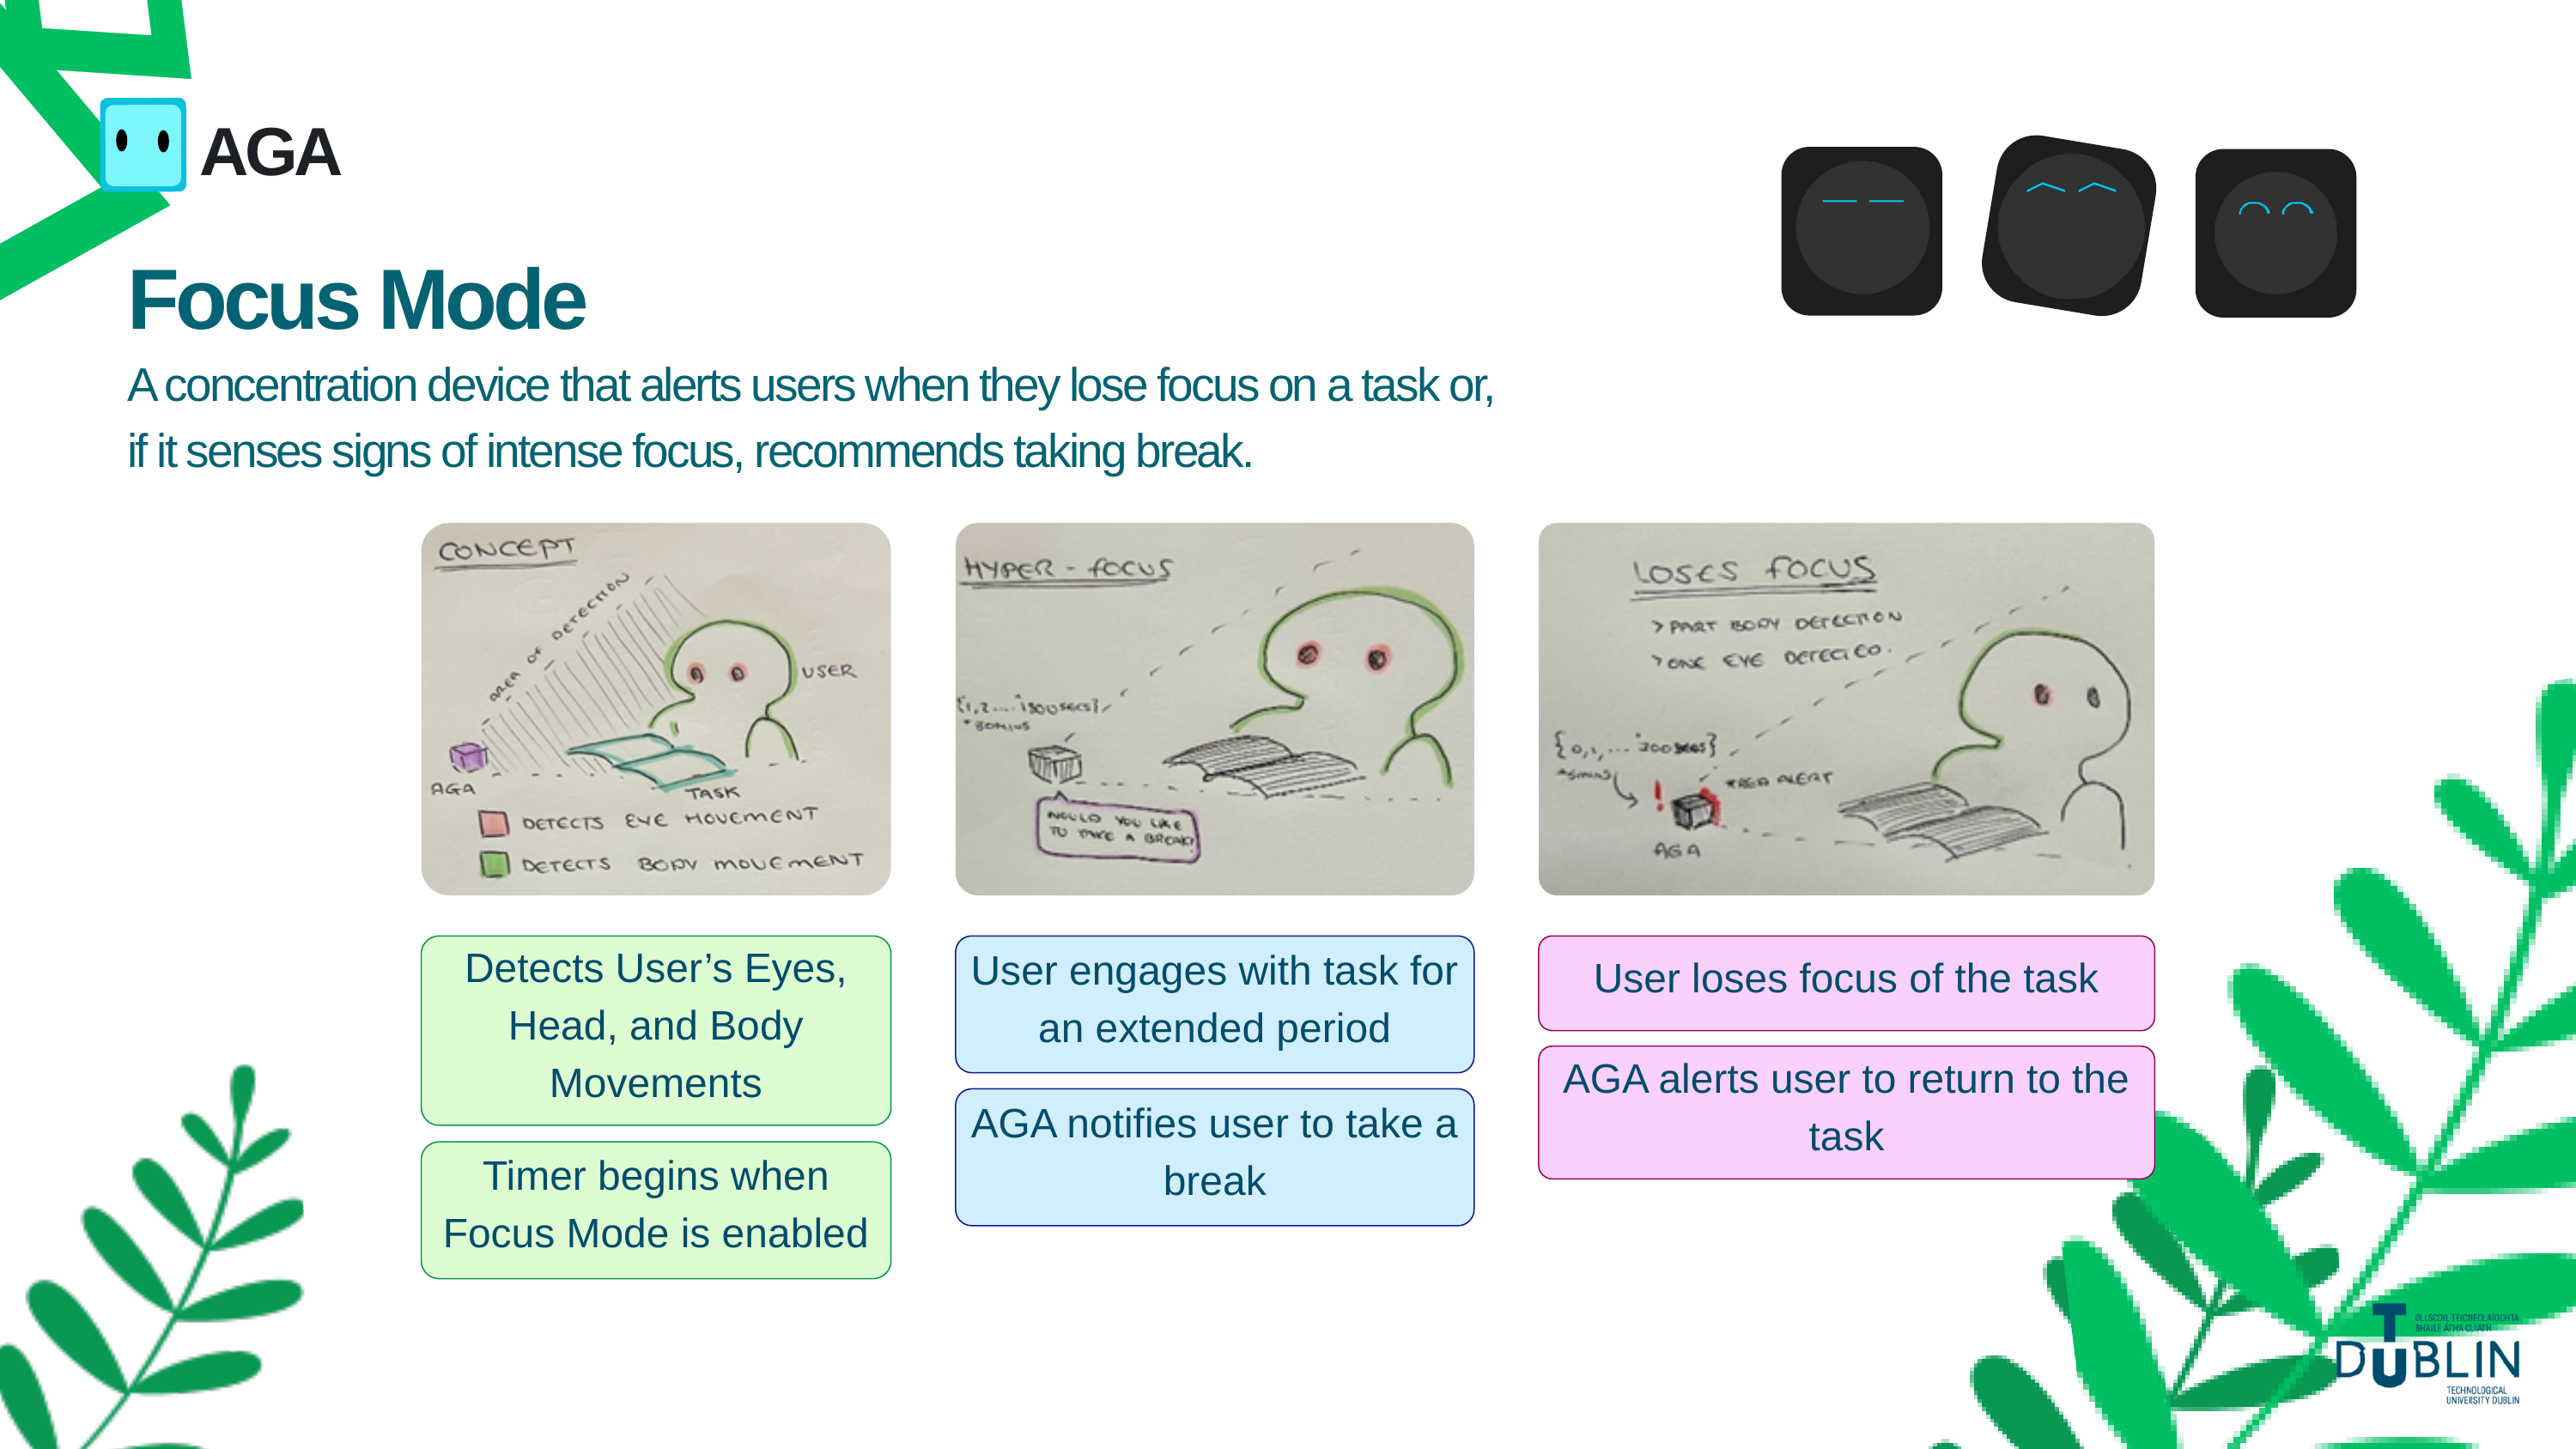

E
E
AGA

Focus Mode
A concentration device that alerts users when they lose focus on a task or, if it senses signs of intense focus, recommends taking break.

Detects User’s Eyes, Head, and Body Movements

User engages with task for an extended period

User loses focus of the task

AGA alerts user to return to the task

AGA notifies user to take a break

Timer begins when Focus Mode is enabled